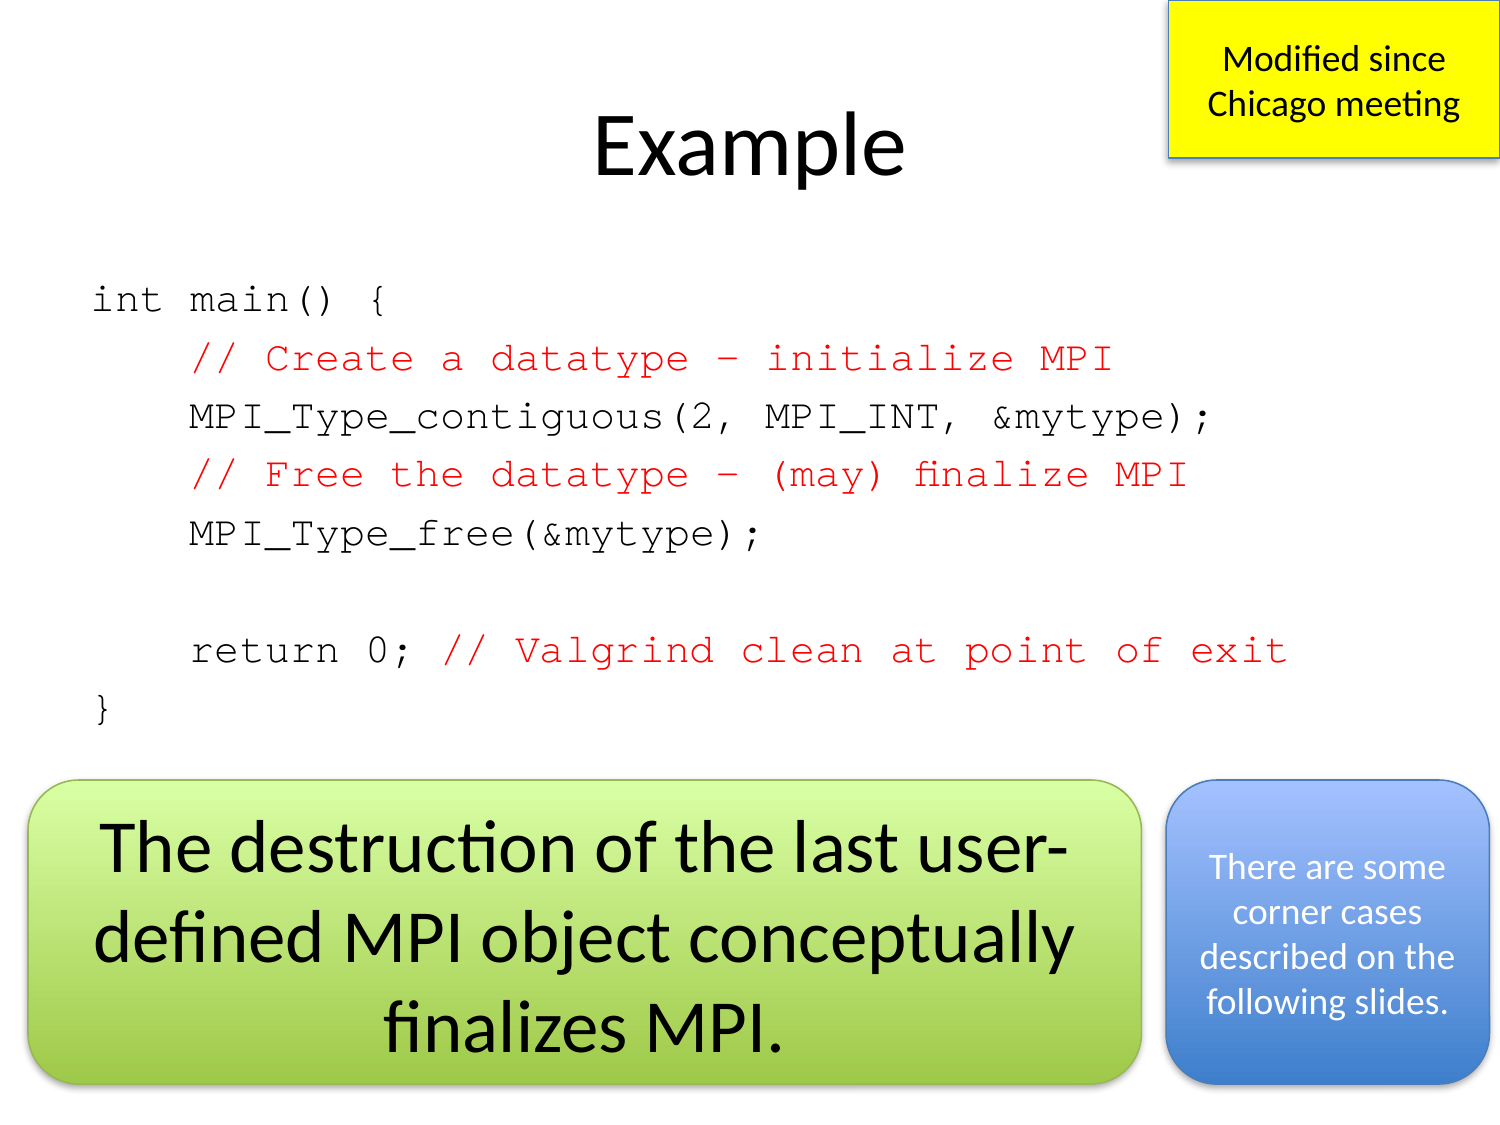

Modified since Chicago meeting
# Example
int main() {
    // Create a datatype – initialize MPI
    MPI_Type_contiguous(2, MPI_INT, &mytype);
    // Free the datatype – (may) finalize MPI
    MPI_Type_free(&mytype);

    return 0; // Valgrind clean at point of exit
}
The destruction of the last user-defined MPI object conceptually finalizes MPI.
There are some corner cases described on the following slides.